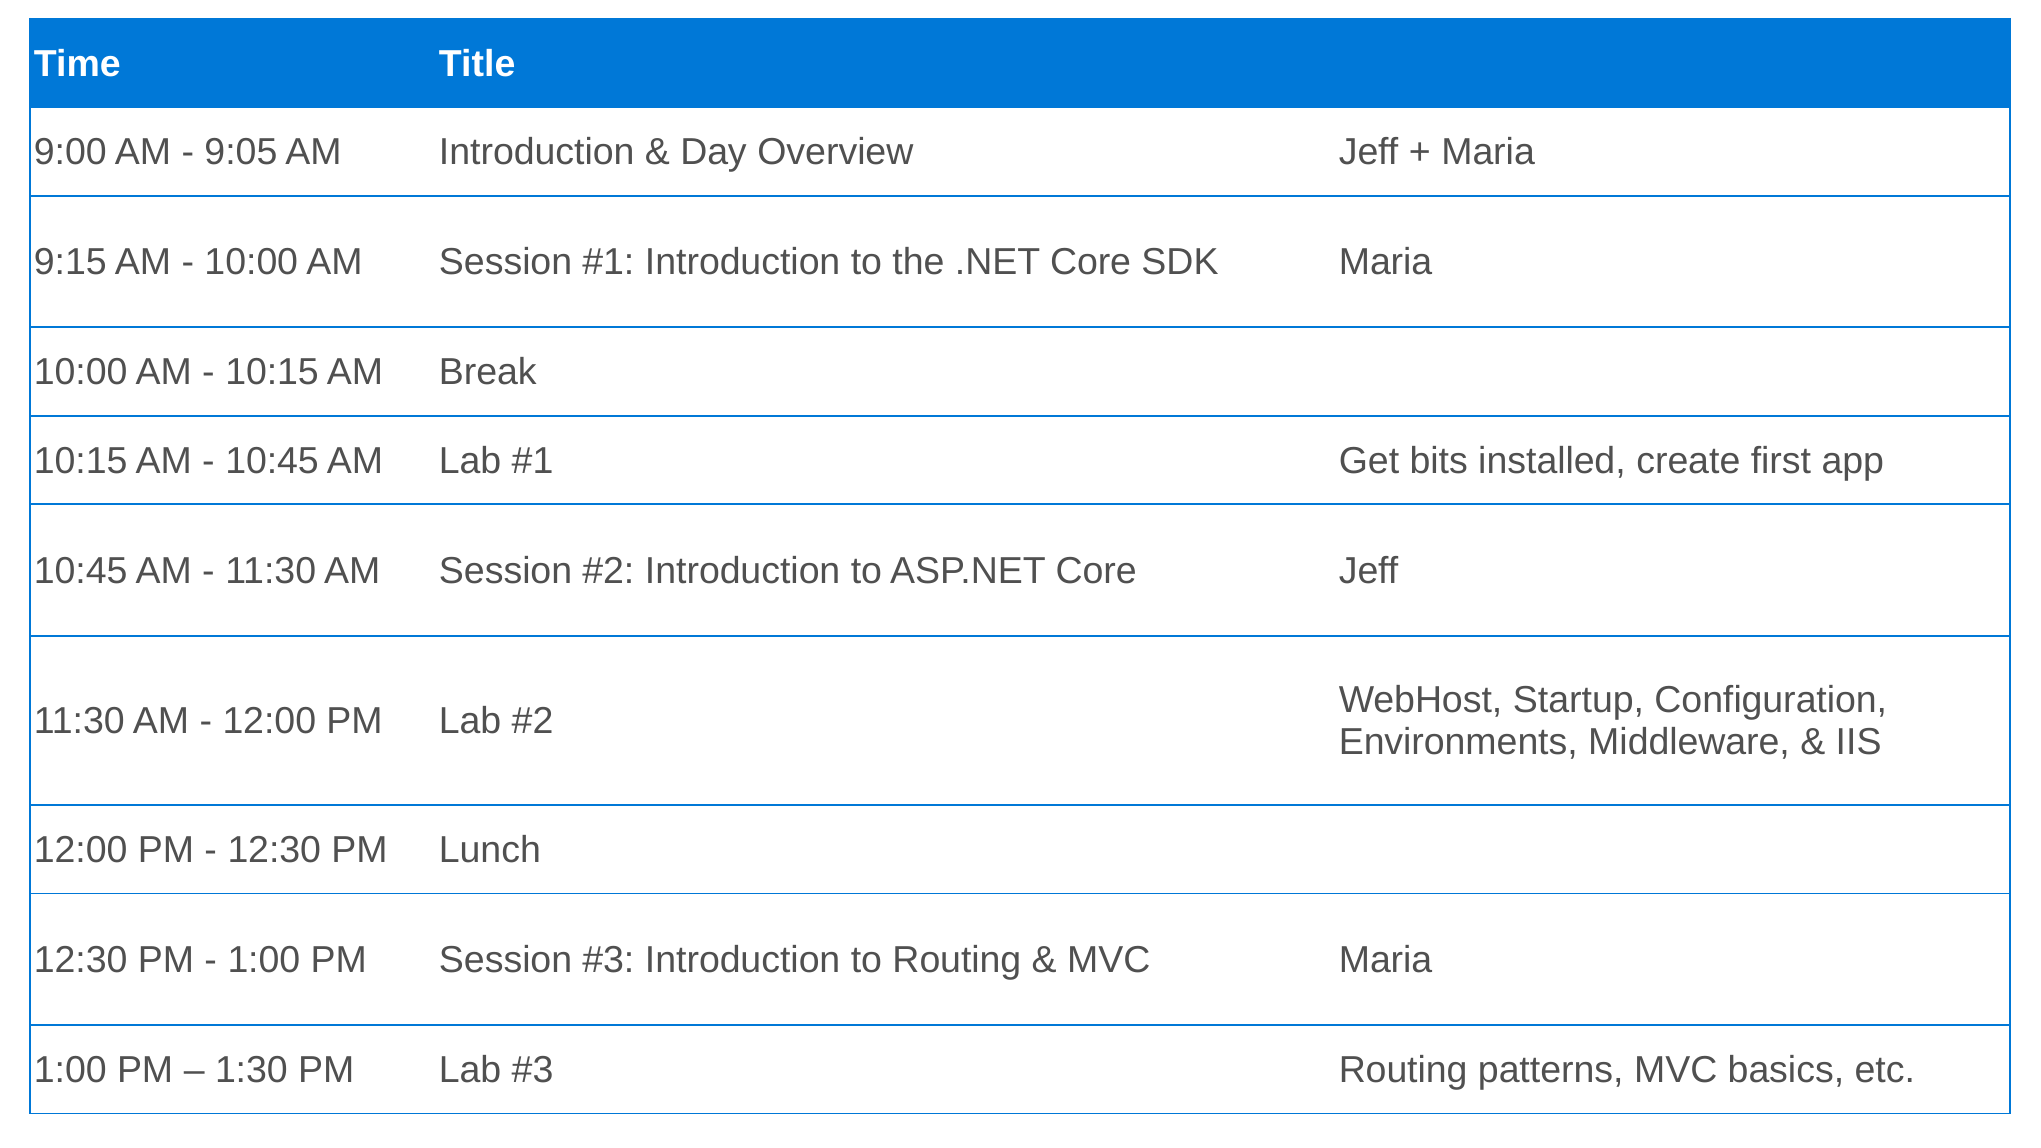

| Time | Title |  |
| --- | --- | --- |
| 9:00 AM - 9:05 AM | Introduction & Day Overview | Jeff + Maria |
| 9:15 AM - 10:00 AM | Session #1: Introduction to the .NET Core SDK | Maria |
| 10:00 AM - 10:15 AM | Break |  |
| 10:15 AM - 10:45 AM | Lab #1 | Get bits installed, create first app |
| 10:45 AM - 11:30 AM | Session #2: Introduction to ASP.NET Core | Jeff |
| 11:30 AM - 12:00 PM | Lab #2 | WebHost, Startup, Configuration, Environments, Middleware, & IIS |
| 12:00 PM - 12:30 PM | Lunch |  |
| 12:30 PM - 1:00 PM | Session #3: Introduction to Routing & MVC | Maria |
| 1:00 PM – 1:30 PM | Lab #3 | Routing patterns, MVC basics, etc. |